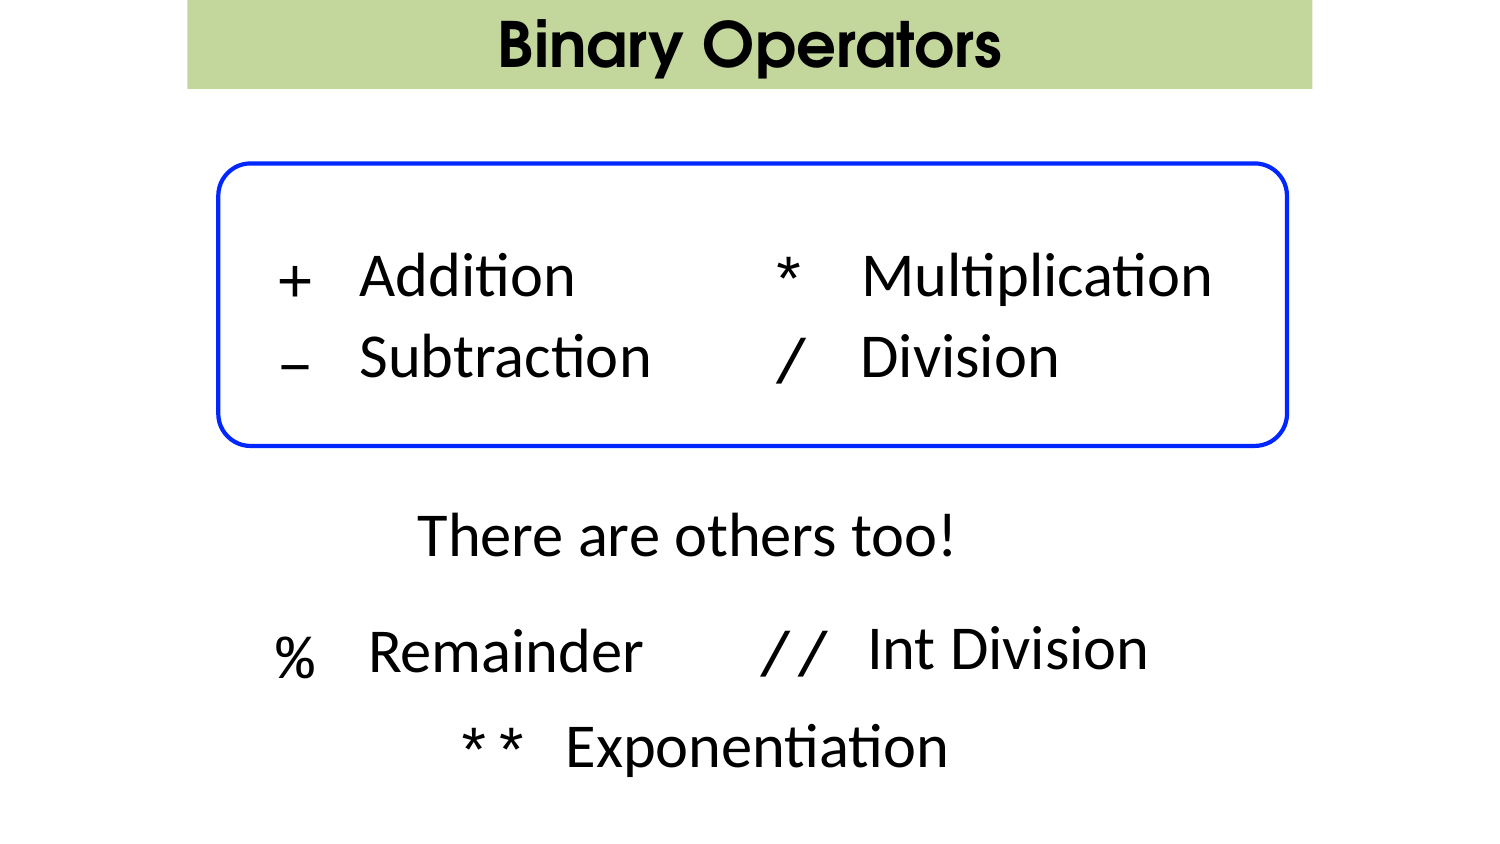

Binary Operators

Addition
Multiplication
+
*
Subtraction
Division
–
/
There are others too!
Int Division
Remainder
//
%
Exponentiation
**